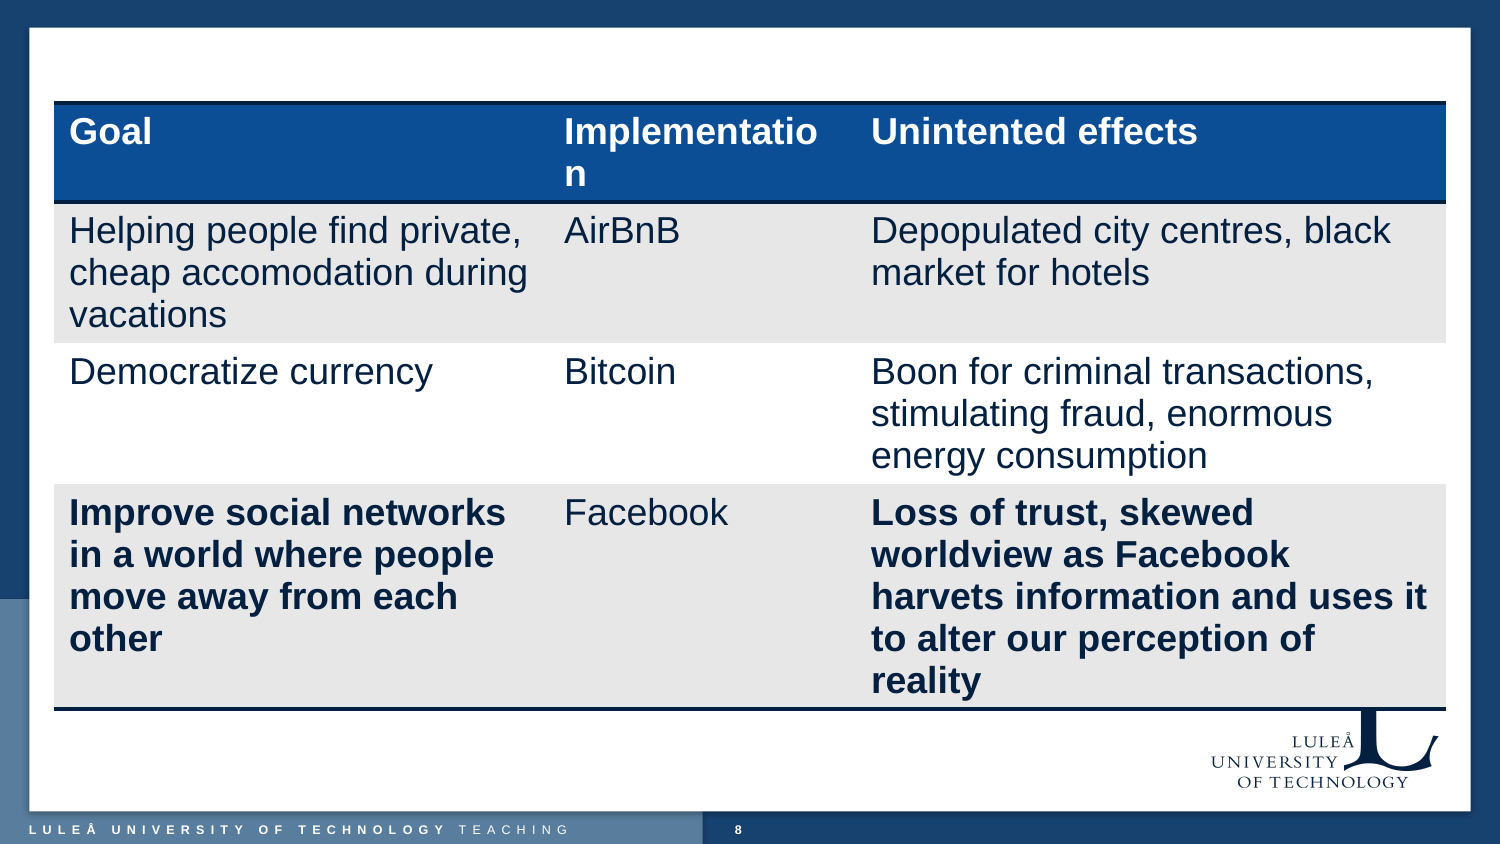

| Goal | Implementation | Unintented effects |
| --- | --- | --- |
| Helping people find private, cheap accomodation during vacations | AirBnB | Depopulated city centres, black market for hotels |
| Democratize currency | Bitcoin | Boon for criminal transactions, stimulating fraud, enormous energy consumption |
| Improve social networks in a world where people move away from each other | Facebook | Loss of trust, skewed worldview as Facebook harvets information and uses it to alter our perception of reality |